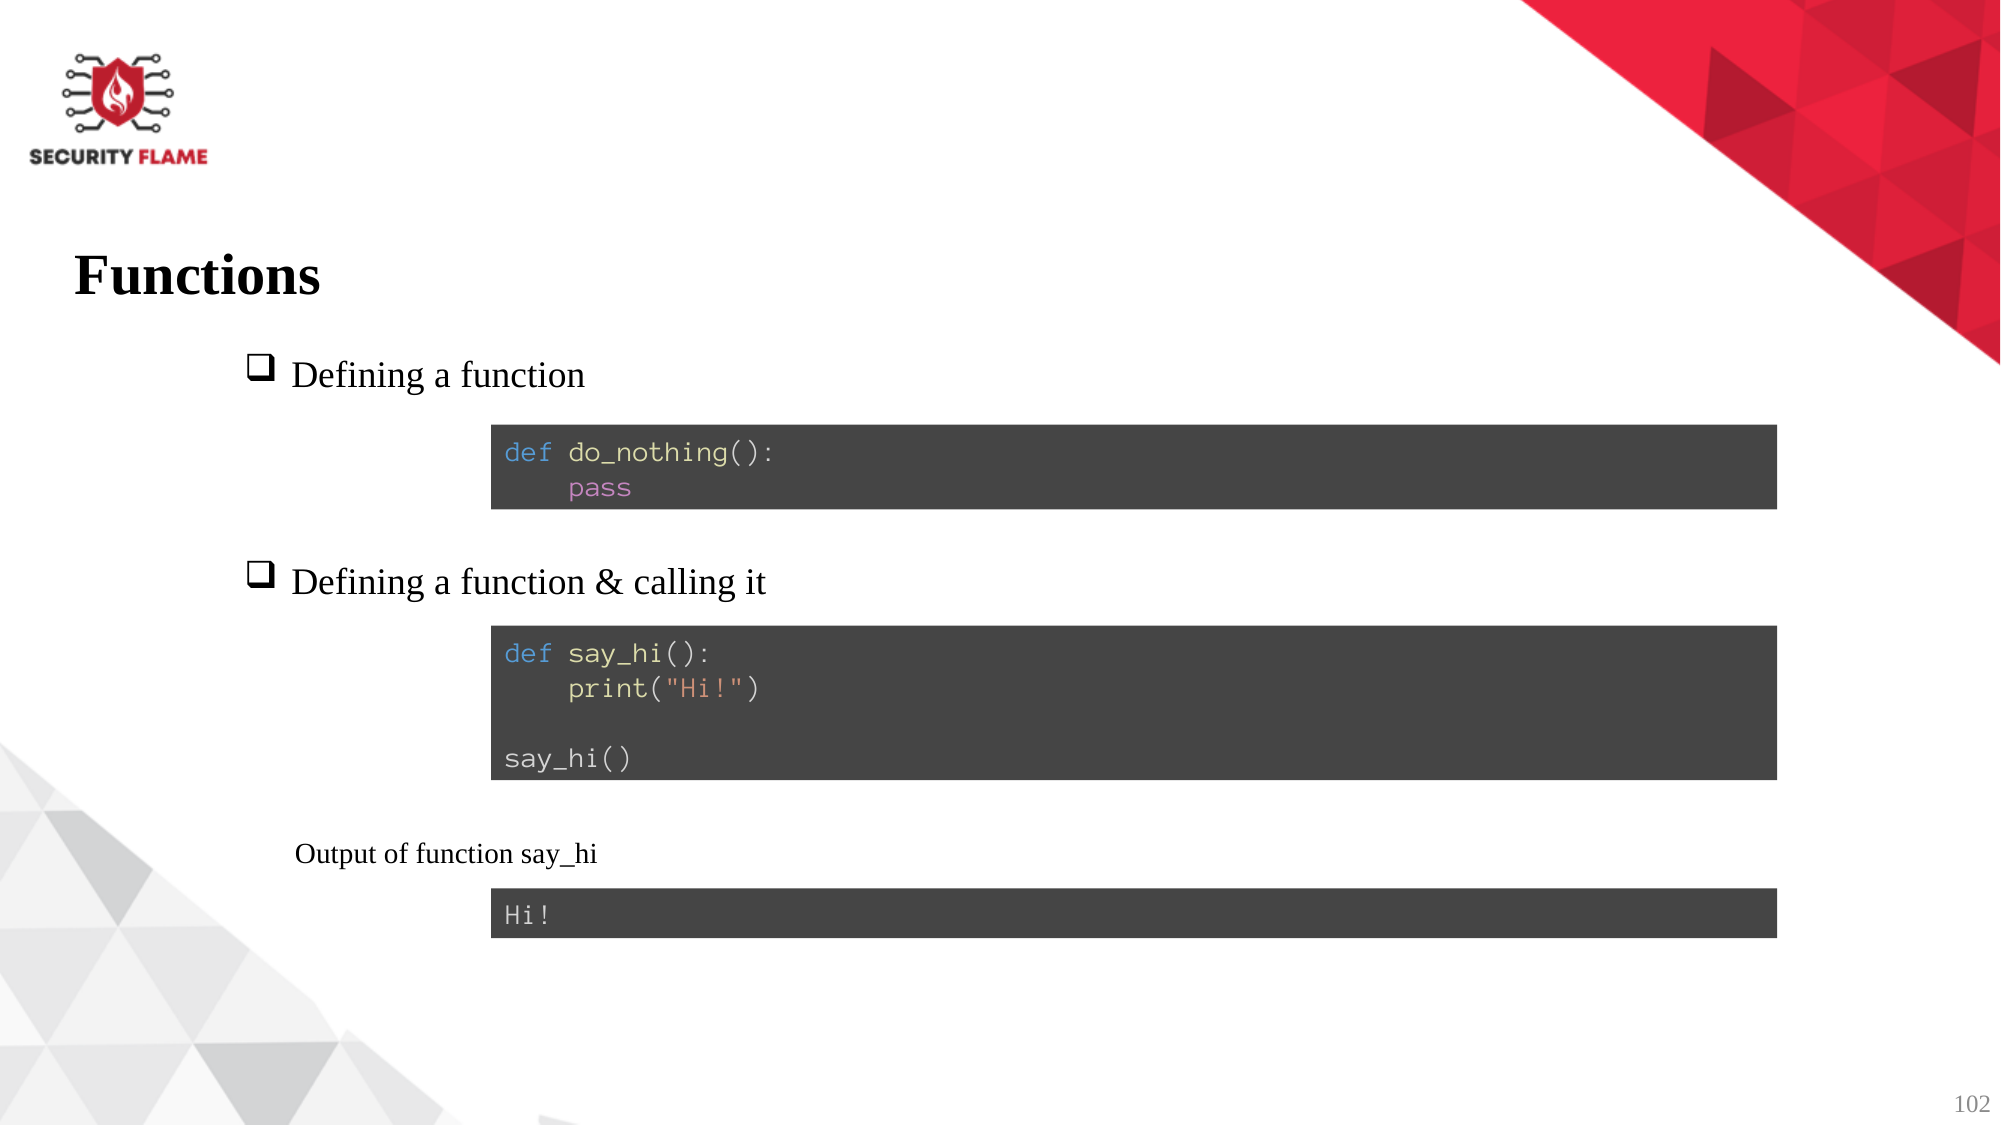

Functions
Defining a function
def do_nothing():
    pass
Defining a function & calling it
def say_hi():
    print("Hi!")
say_hi()
Output of function say_hi
Hi!
102